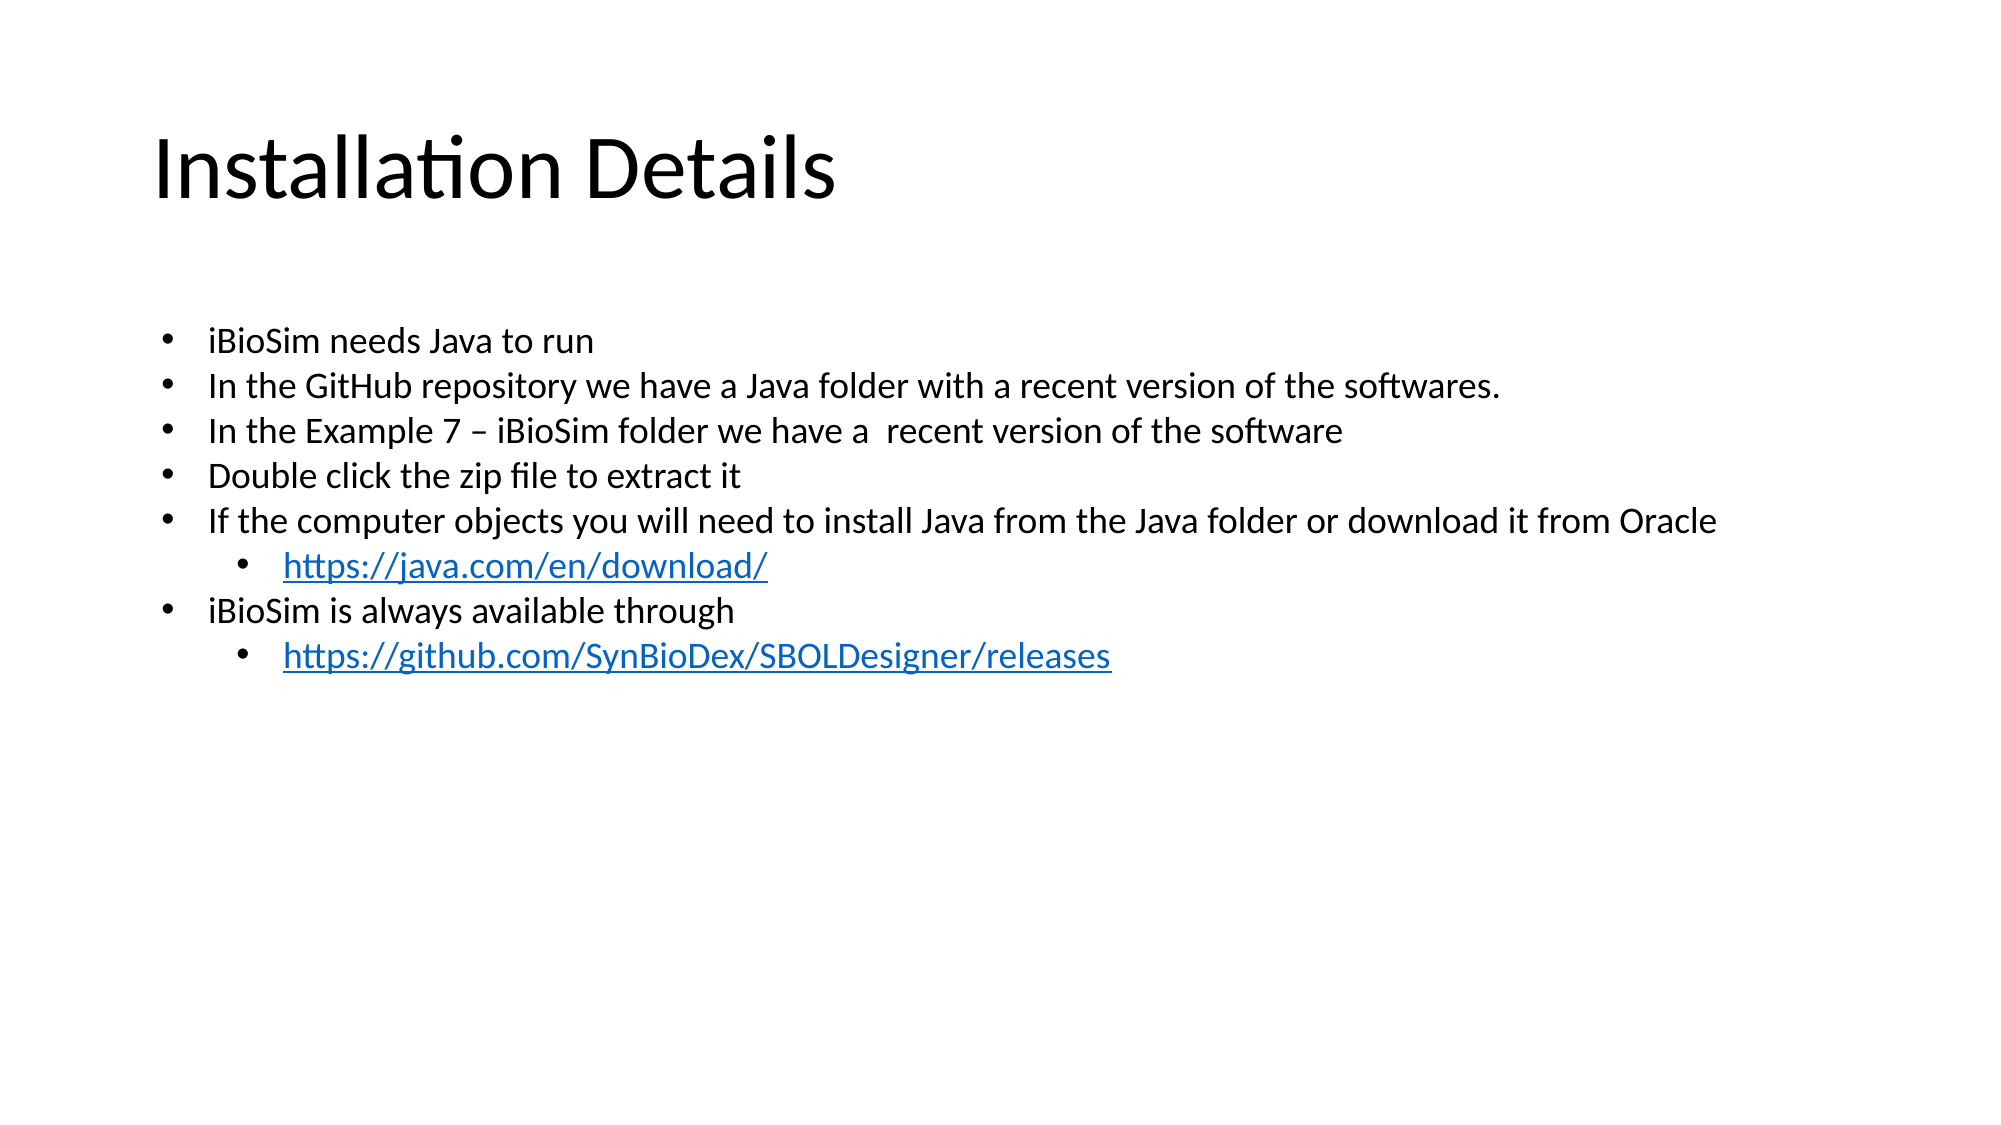

# Installation Details
iBioSim needs Java to run
In the GitHub repository we have a Java folder with a recent version of the softwares.
In the Example 7 – iBioSim folder we have a  recent version of the software
Double click the zip file to extract it
If the computer objects you will need to install Java from the Java folder or download it from Oracle
https://java.com/en/download/
iBioSim is always available through
https://github.com/SynBioDex/SBOLDesigner/releases